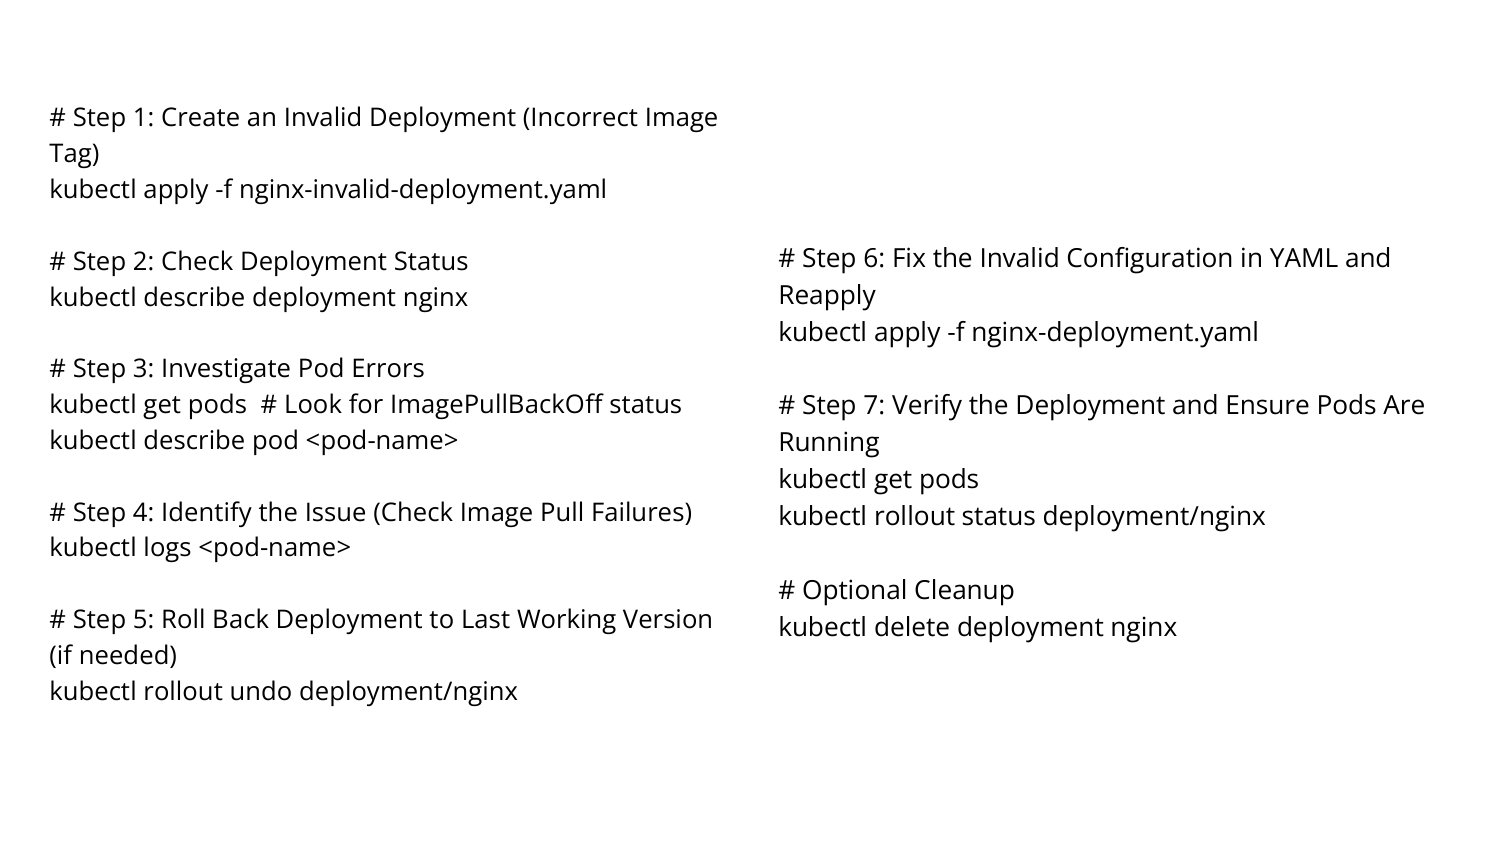

# Step 1: Create an Invalid Deployment (Incorrect Image Tag)
kubectl apply -f nginx-invalid-deployment.yaml

# Step 2: Check Deployment Status
kubectl describe deployment nginx

# Step 3: Investigate Pod Errors
kubectl get pods  # Look for ImagePullBackOff status
kubectl describe pod <pod-name>

# Step 4: Identify the Issue (Check Image Pull Failures)
kubectl logs <pod-name>

# Step 5: Roll Back Deployment to Last Working Version (if needed)
kubectl rollout undo deployment/nginx

# Step 6: Fix the Invalid Configuration in YAML and Reapply
kubectl apply -f nginx-deployment.yaml

# Step 7: Verify the Deployment and Ensure Pods Are Running
kubectl get pods
kubectl rollout status deployment/nginx

# Optional Cleanup
kubectl delete deployment nginx